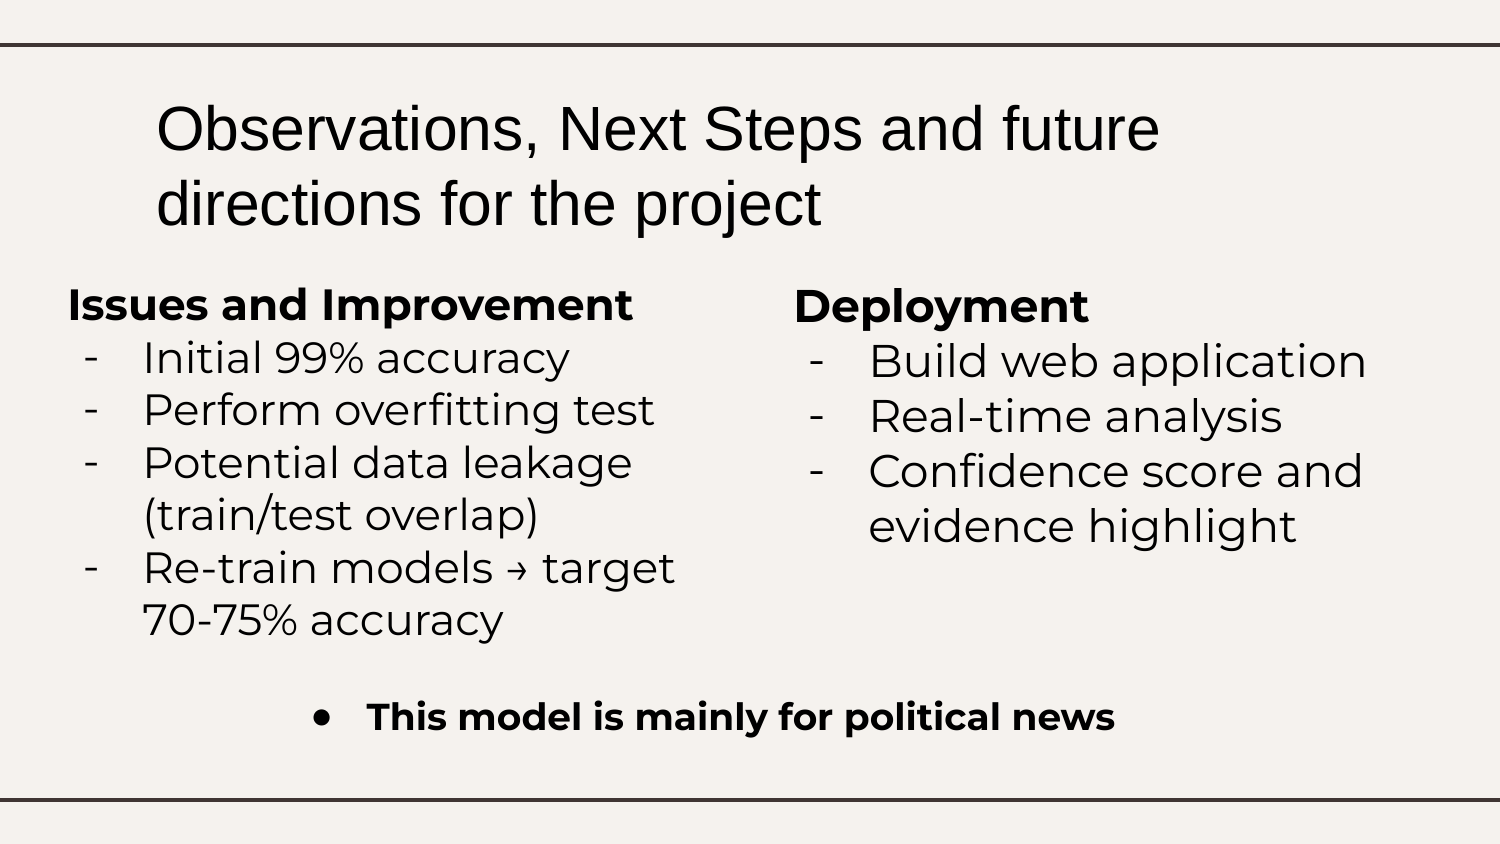

# Observations, Next Steps and future directions for the project

Deployment
Build web application
Real-time analysis
Confidence score and evidence highlight
Issues and Improvement
Initial 99% accuracy
Perform overfitting test
Potential data leakage (train/test overlap)
Re-train models → target 70-75% accuracy
This model is mainly for political news